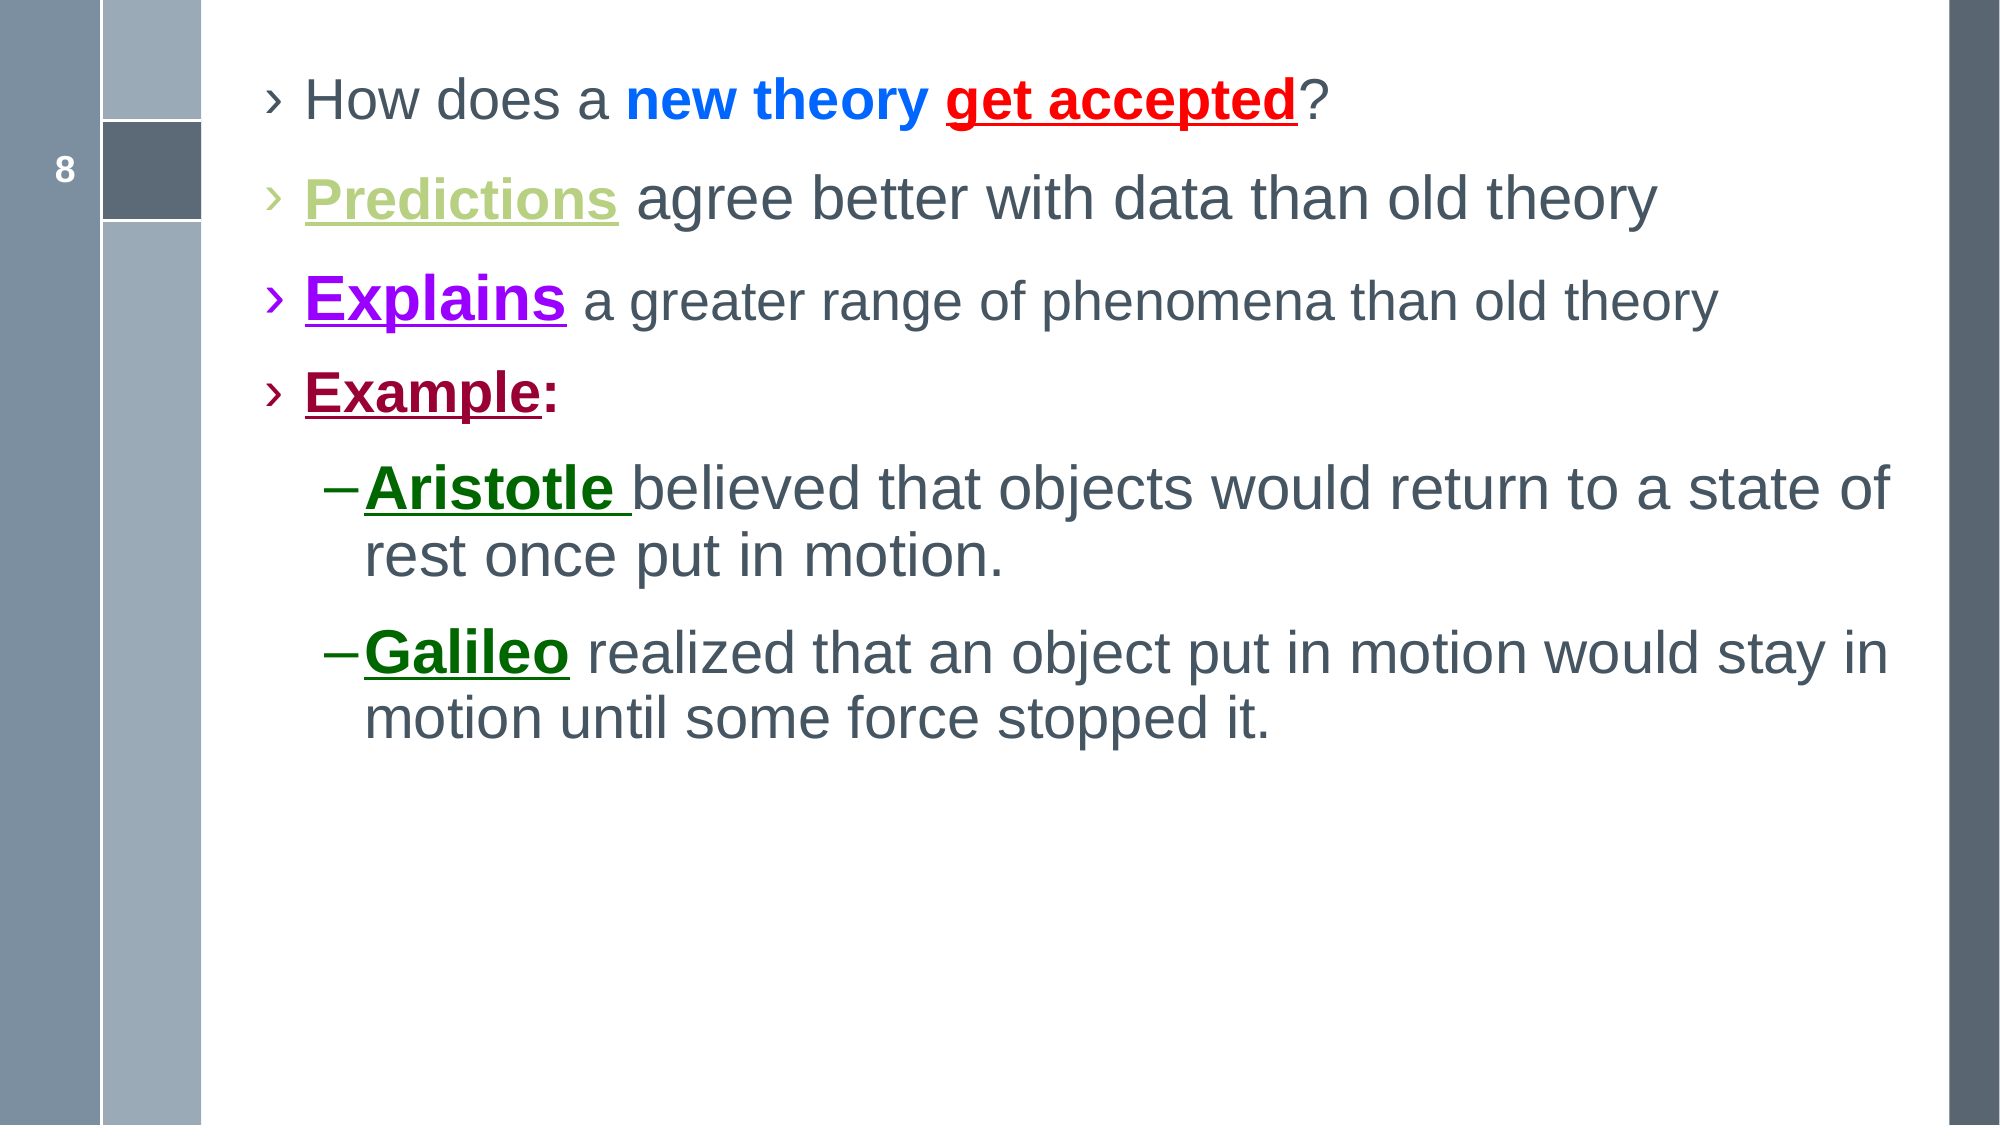

How does a new theory get accepted?
Predictions agree better with data than old theory
Explains a greater range of phenomena than old theory
Example:
Aristotle believed that objects would return to a state of rest once put in motion.
Galileo realized that an object put in motion would stay in motion until some force stopped it.